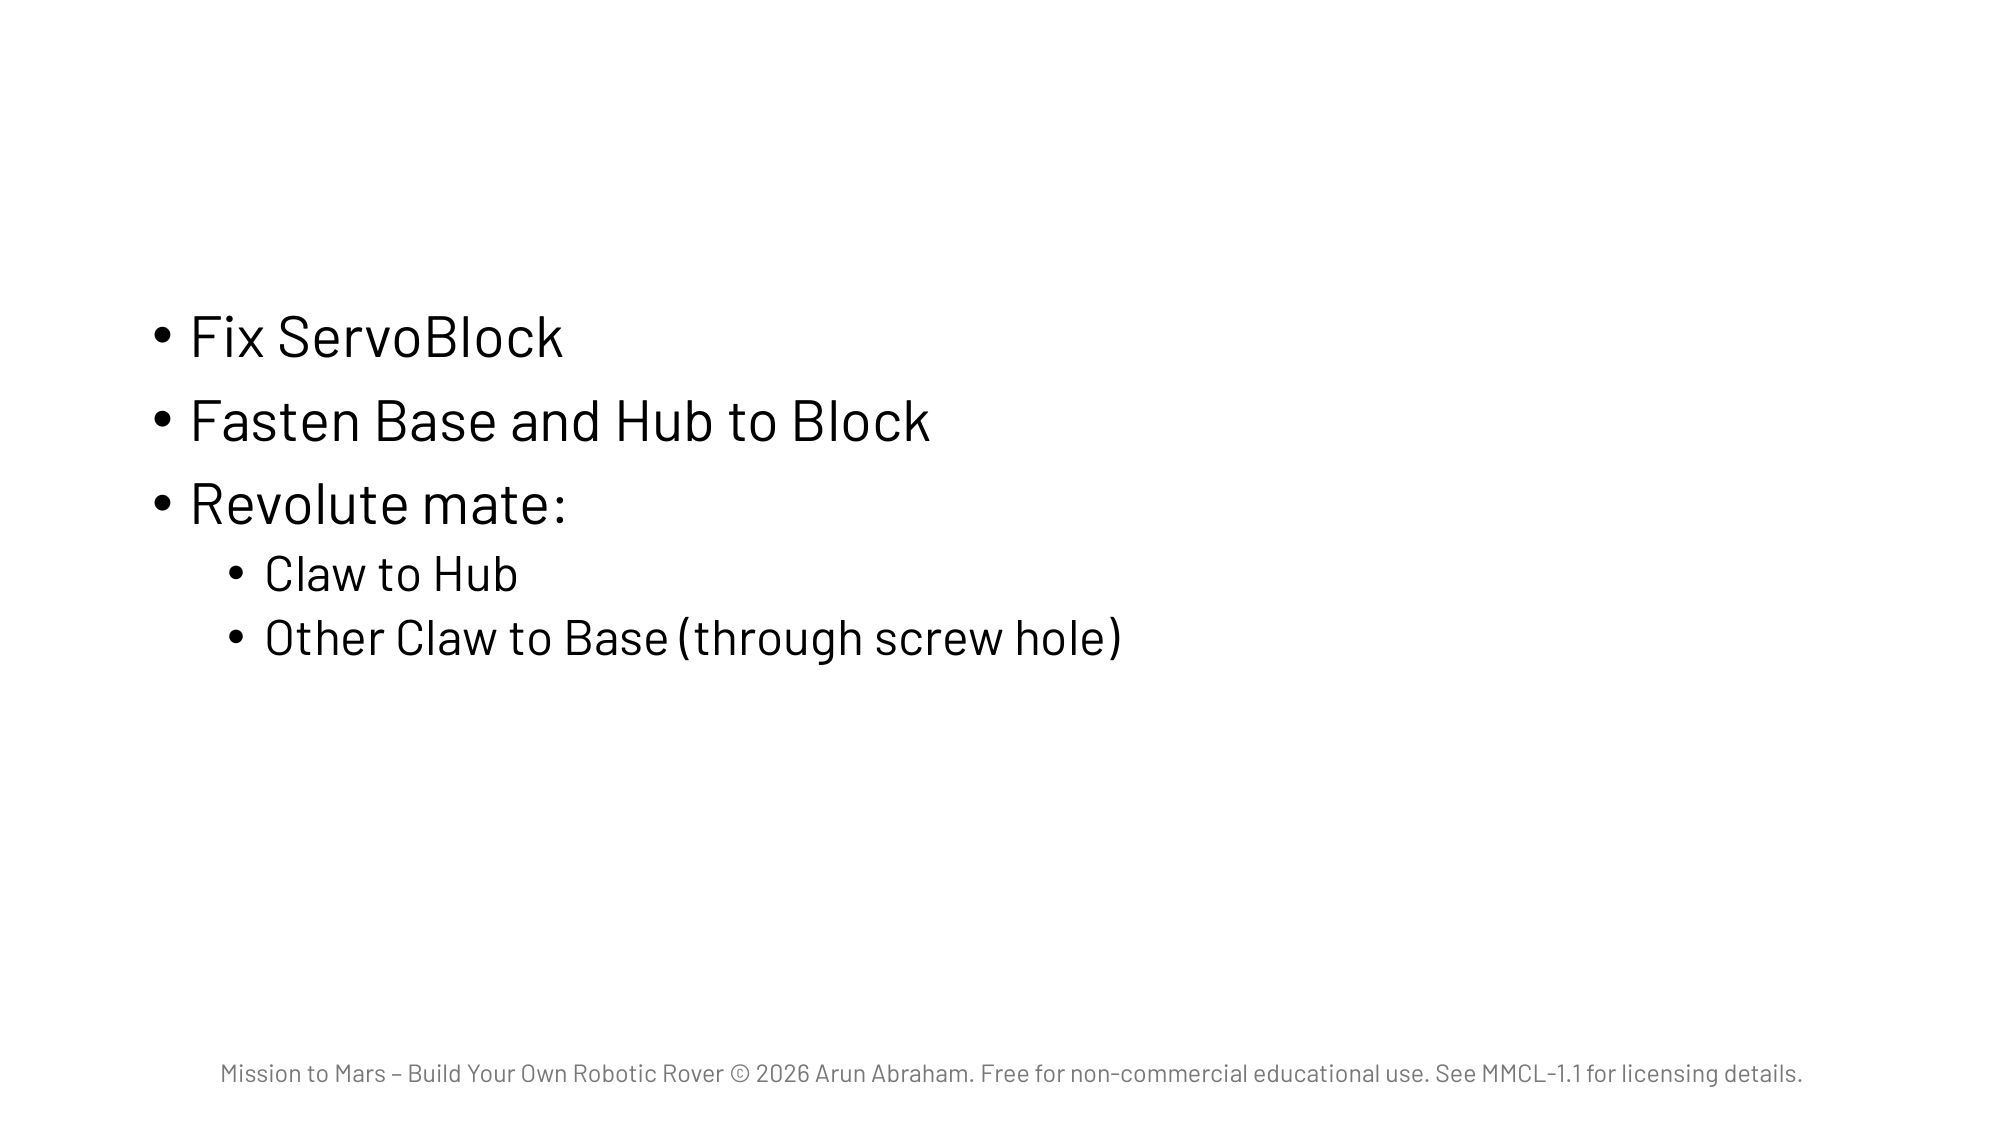

#
Fix ServoBlock
Fasten Base and Hub to Block
Revolute mate:
Claw to Hub
Other Claw to Base (through screw hole)
Mission to Mars – Build Your Own Robotic Rover © 2026 Arun Abraham. Free for non-commercial educational use. See MMCL-1.1 for licensing details.